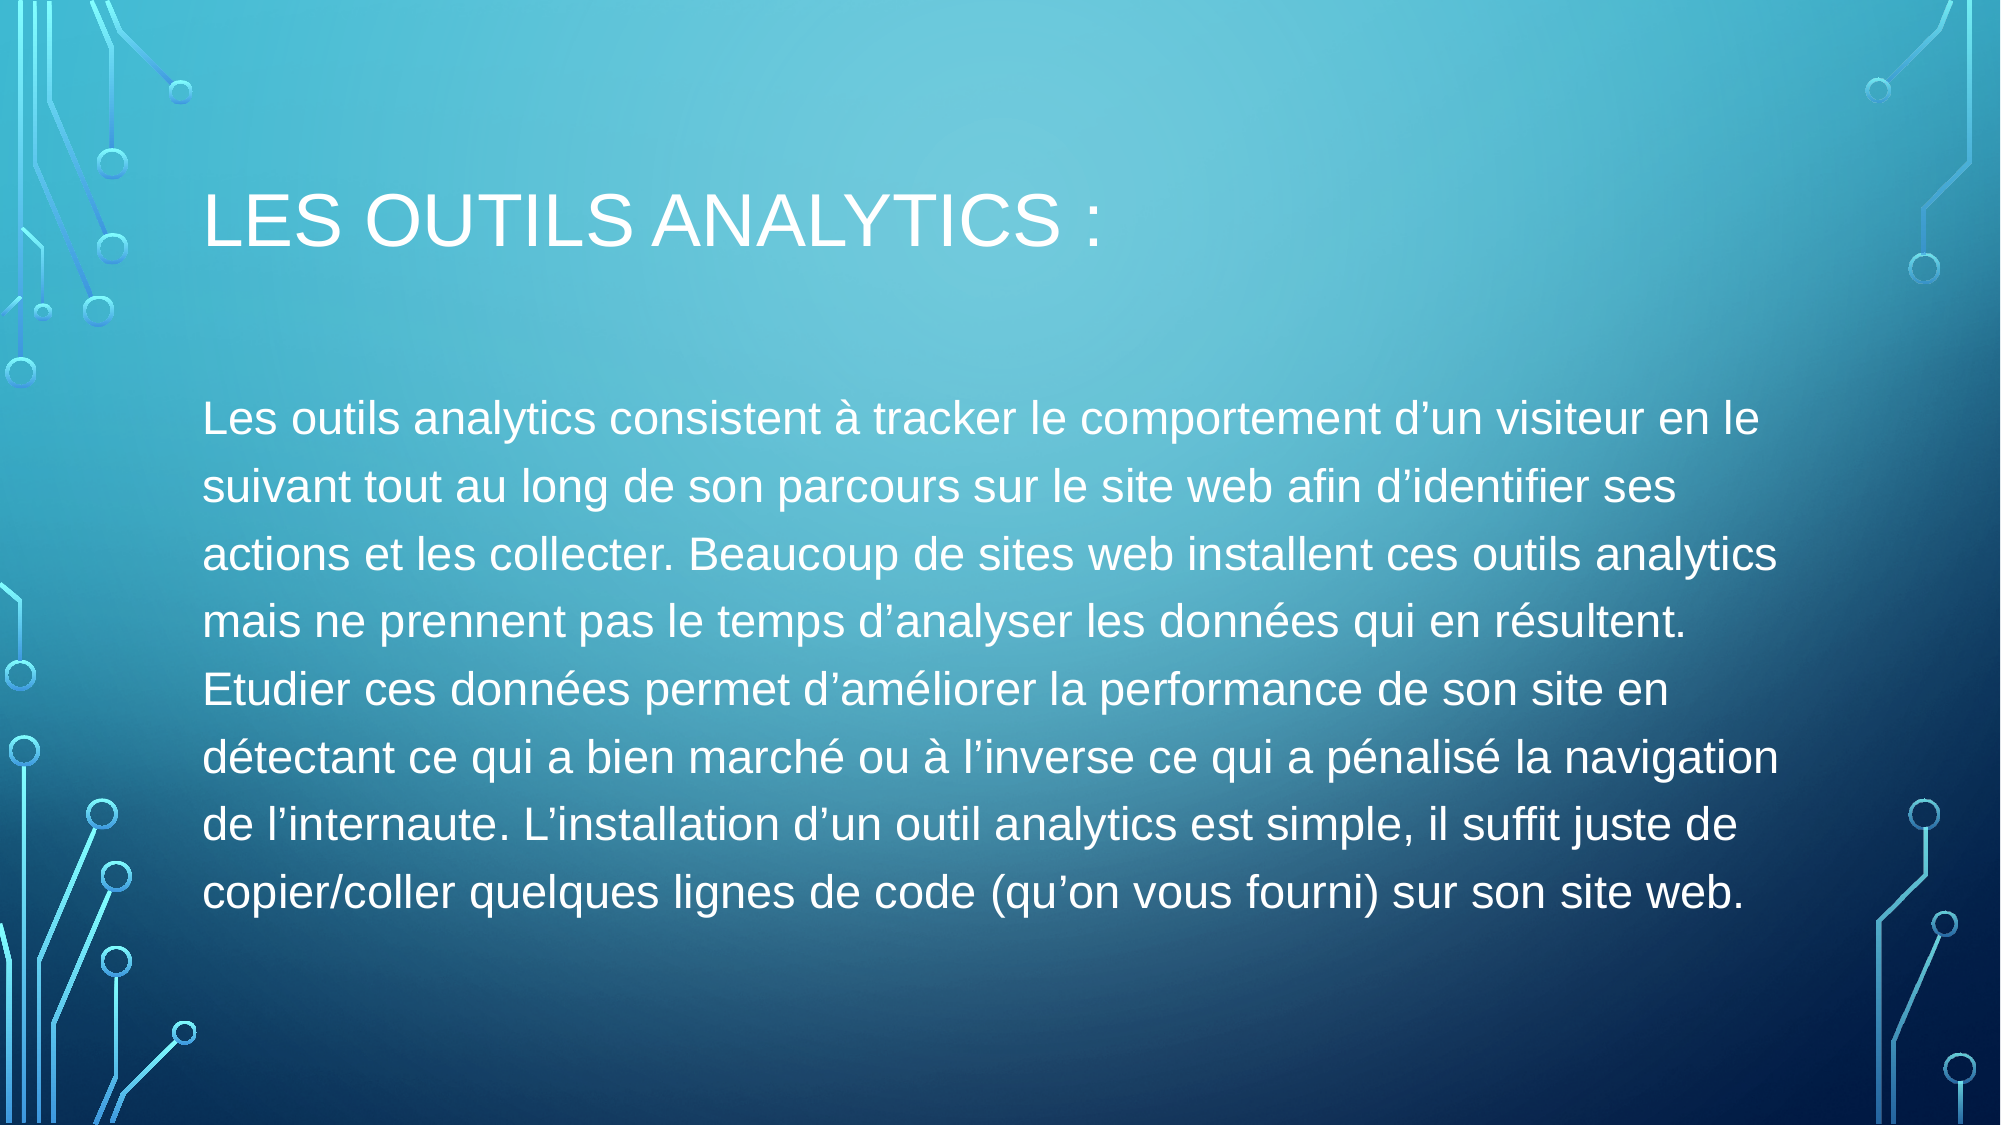

# Les outils Analytics :
Les outils analytics consistent à tracker le comportement d’un visiteur en le suivant tout au long de son parcours sur le site web afin d’identifier ses actions et les collecter. Beaucoup de sites web installent ces outils analytics mais ne prennent pas le temps d’analyser les données qui en résultent. Etudier ces données permet d’améliorer la performance de son site en détectant ce qui a bien marché ou à l’inverse ce qui a pénalisé la navigation de l’internaute. L’installation d’un outil analytics est simple, il suffit juste de copier/coller quelques lignes de code (qu’on vous fourni) sur son site web.